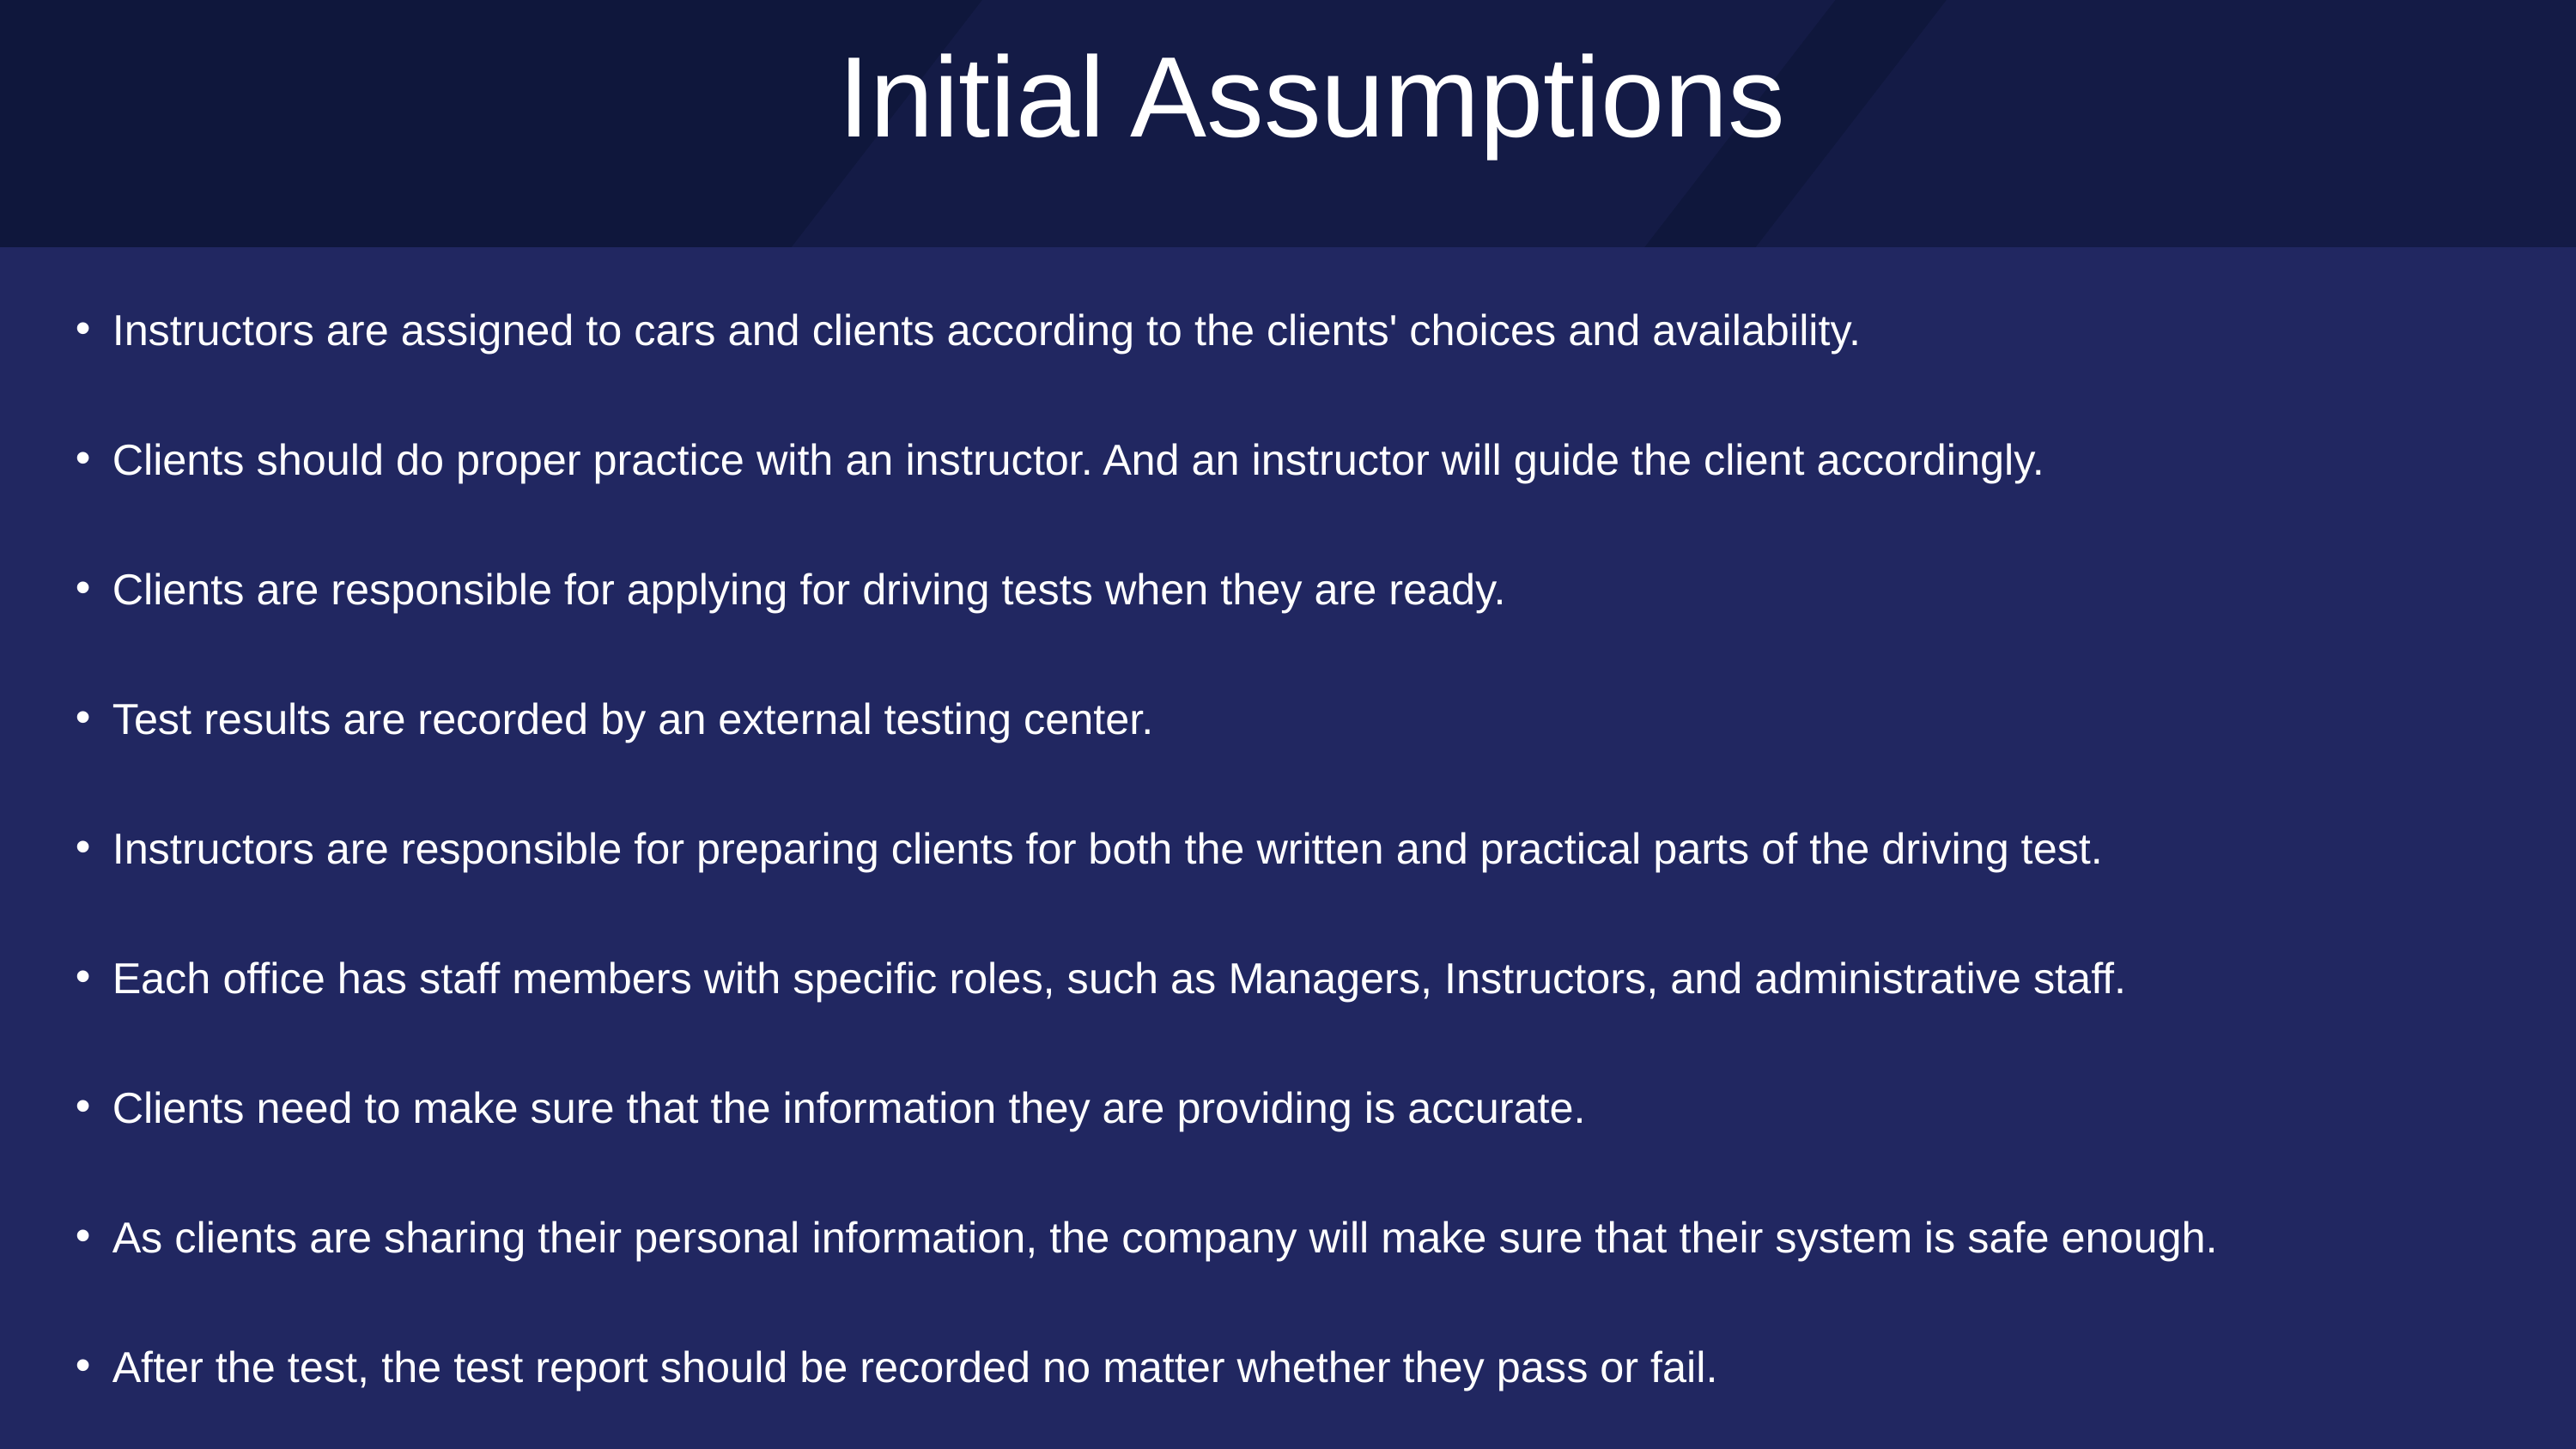

Initial Assumptions

Instructors are assigned to cars and clients according to the clients' choices and availability.

Clients should do proper practice with an instructor. And an instructor will guide the client accordingly.

Clients are responsible for applying for driving tests when they are ready.

Test results are recorded by an external testing center.

Instructors are responsible for preparing clients for both the written and practical parts of the driving test.

Each office has staff members with specific roles, such as Managers, Instructors, and administrative staff.

Clients need to make sure that the information they are providing is accurate.

As clients are sharing their personal information, the company will make sure that their system is safe enough.

After the test, the test report should be recorded no matter whether they pass or fail.